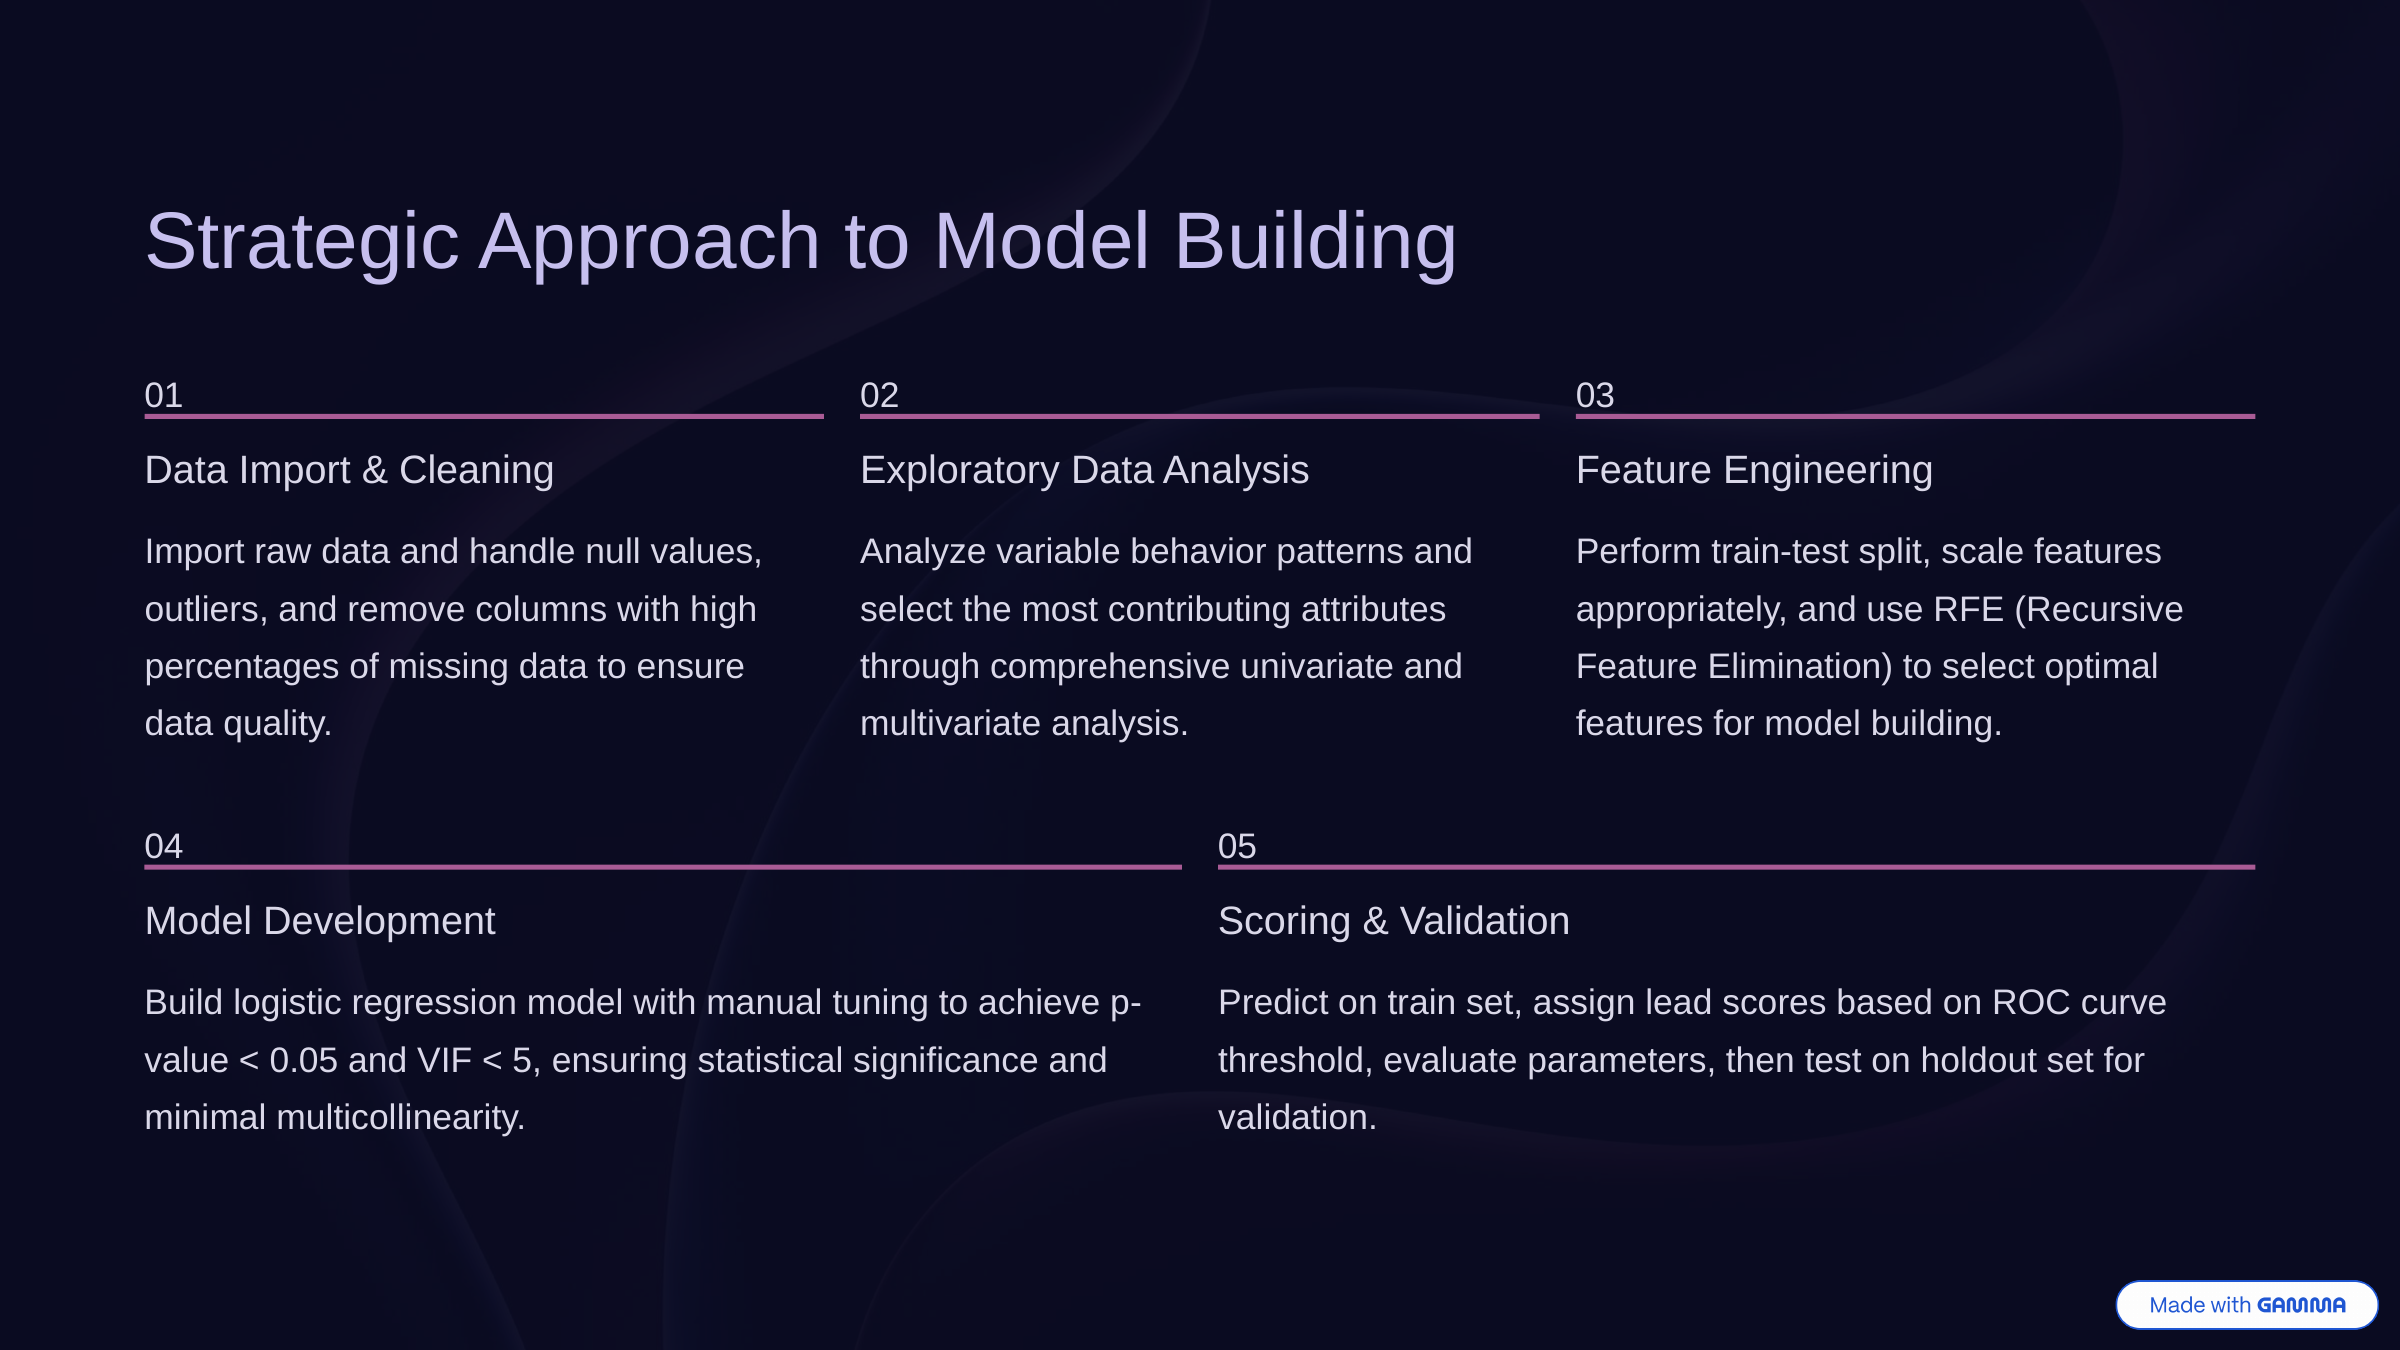

Strategic Approach to Model Building
01
02
03

Data Import & Cleaning
Exploratory Data Analysis
Feature Engineering
Import raw data and handle null values, outliers, and remove columns with high percentages of missing data to ensure data quality.
Analyze variable behavior patterns and select the most contributing attributes through comprehensive univariate and multivariate analysis.
Perform train-test split, scale features appropriately, and use RFE (Recursive Feature Elimination) to select optimal features for model building.
04
05

Model Development
Scoring & Validation
Build logistic regression model with manual tuning to achieve p-value < 0.05 and VIF < 5, ensuring statistical significance and minimal multicollinearity.
Predict on train set, assign lead scores based on ROC curve threshold, evaluate parameters, then test on holdout set for validation.